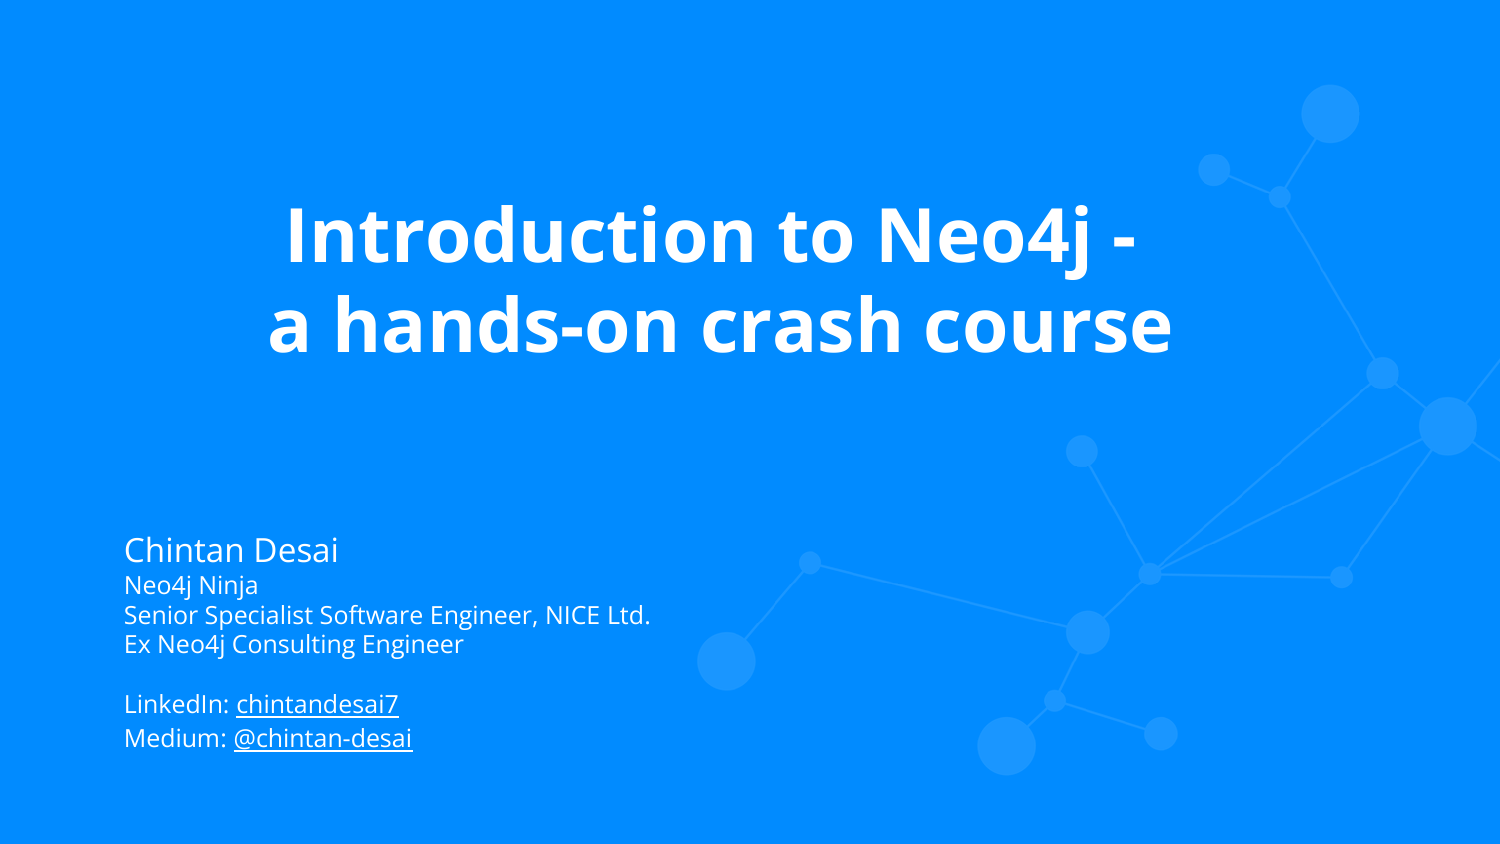

# Introduction to Neo4j - a hands-on crash course

Chintan Desai
Neo4j Ninja
Senior Specialist Software Engineer, NICE Ltd.
Ex Neo4j Consulting Engineer

LinkedIn: chintandesai7
Medium: @chintan-desai